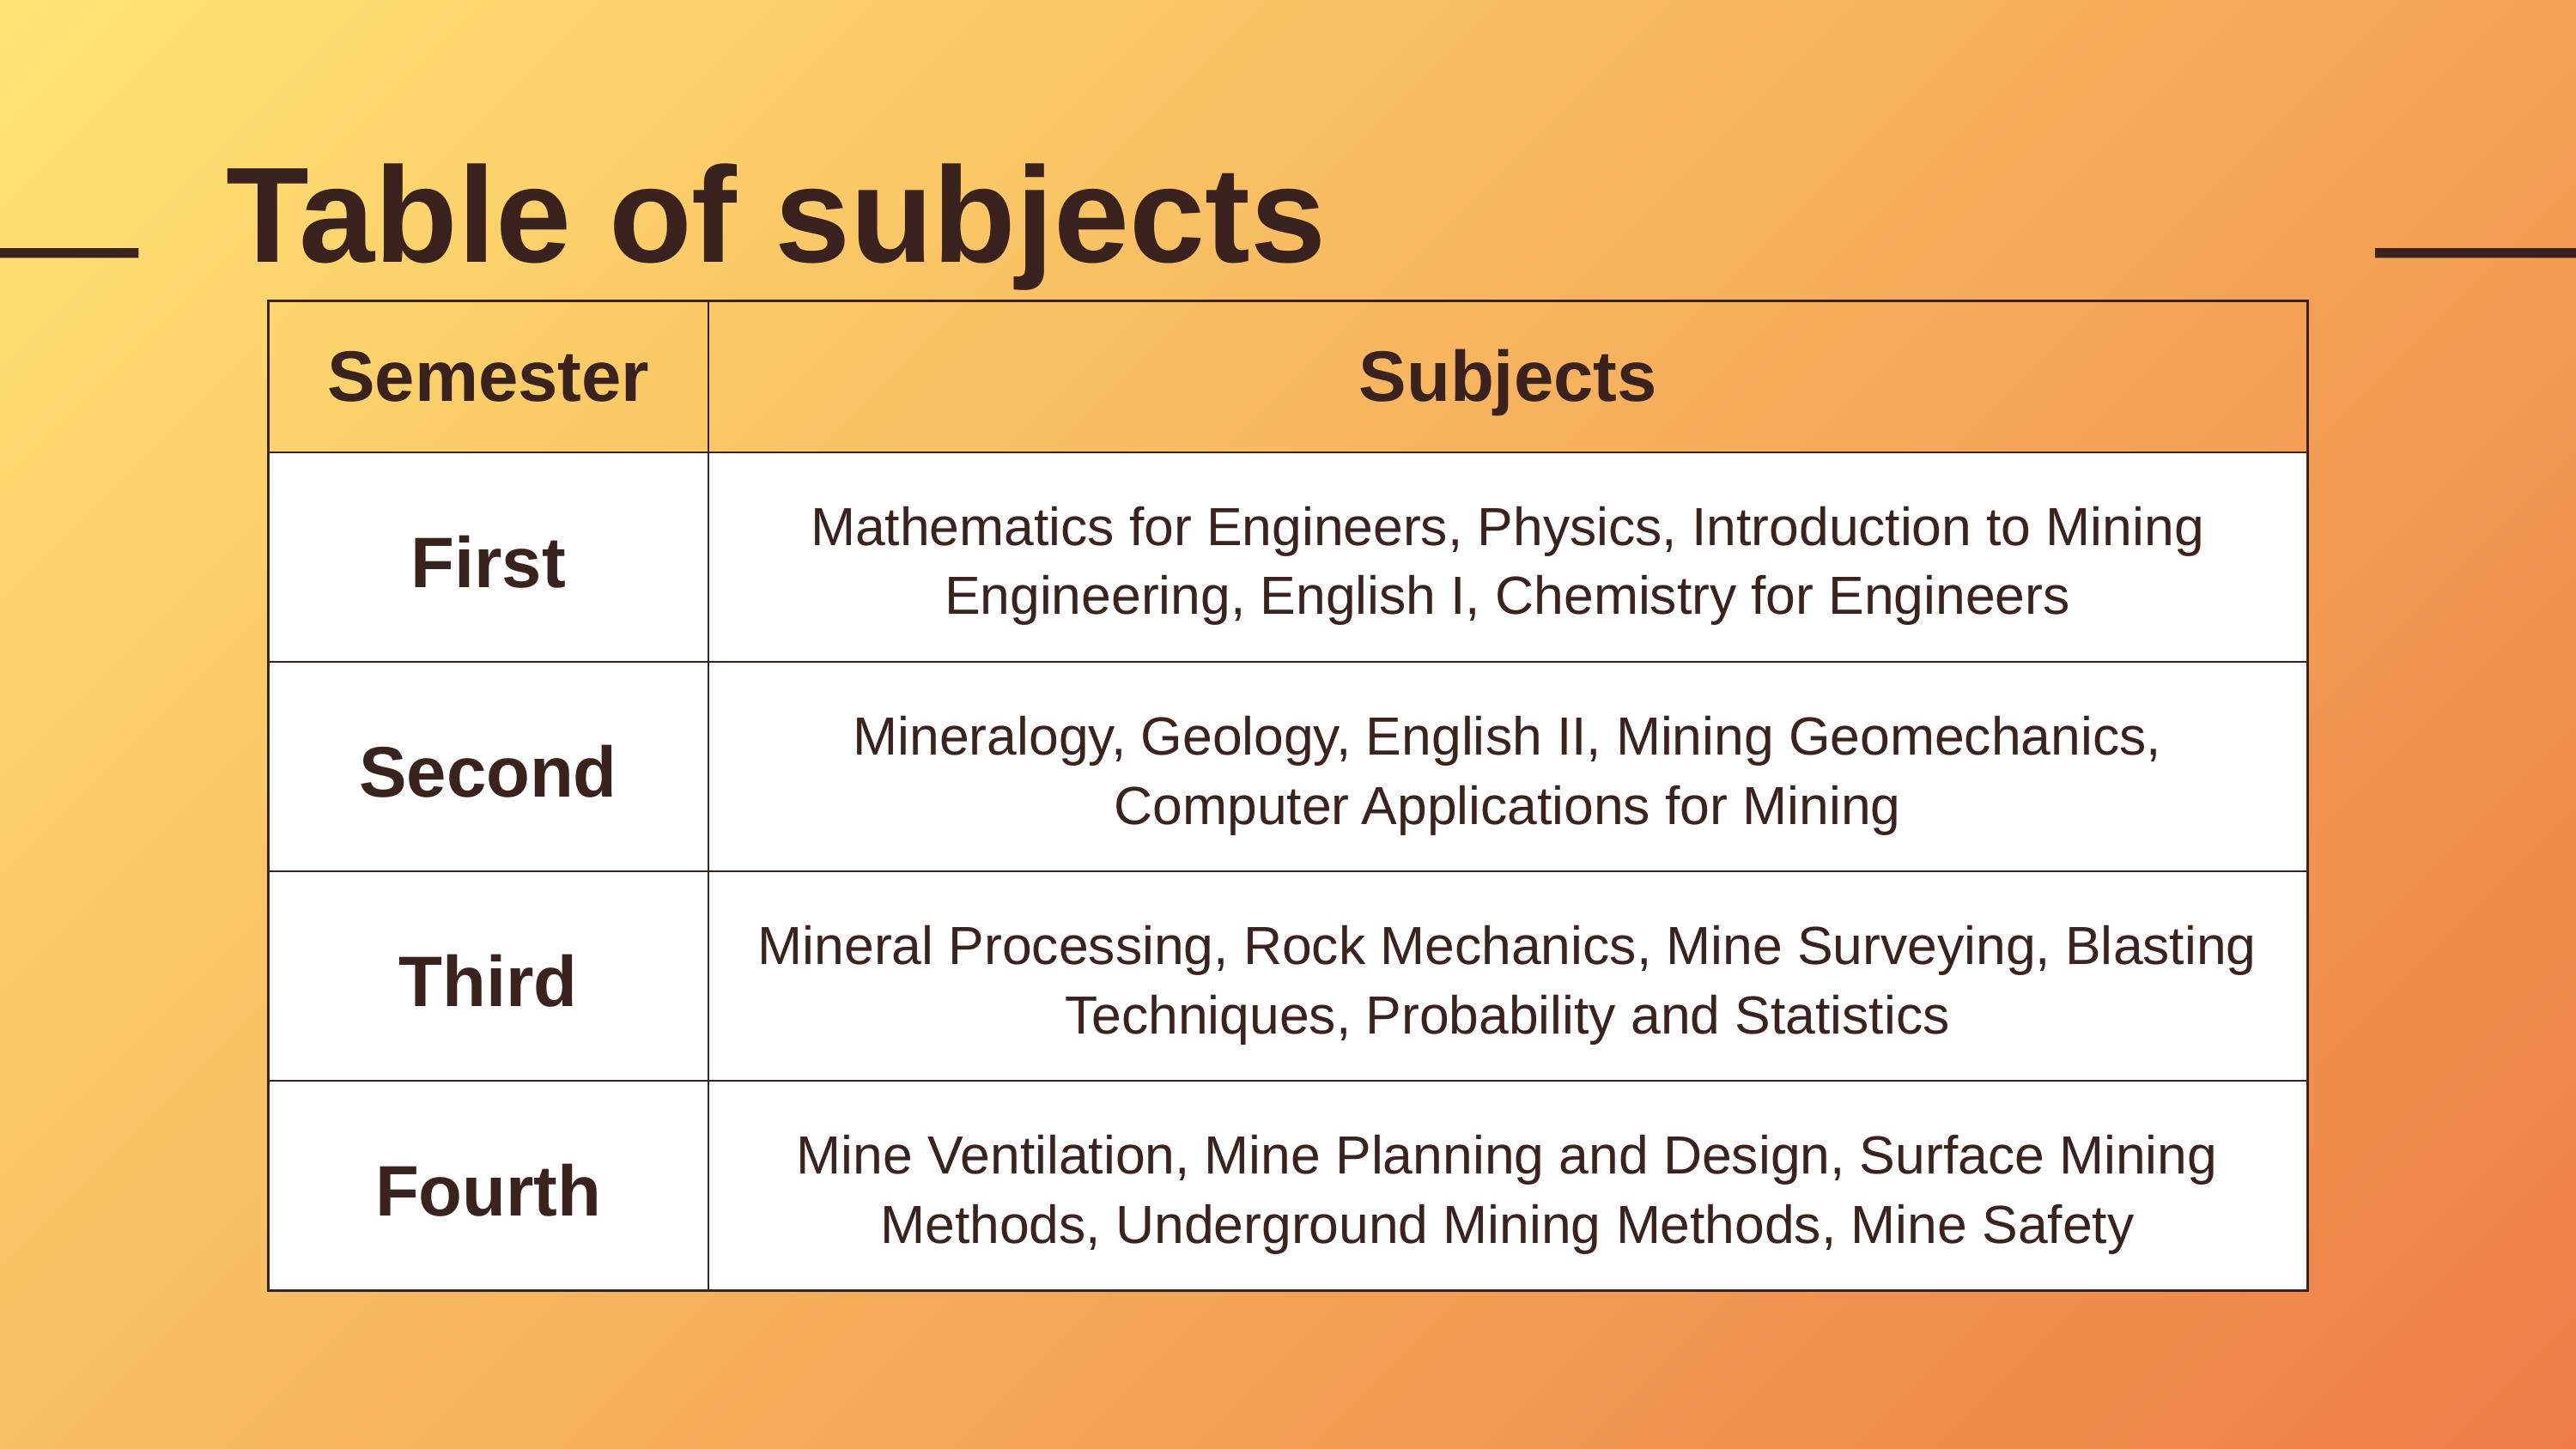

# Table of subjects
| Semester | Subjects |
| --- | --- |
| First | Mathematics for Engineers, Physics, Introduction to Mining Engineering, English I, Chemistry for Engineers |
| Second | Mineralogy, Geology, English II, Mining Geomechanics, Computer Applications for Mining |
| Third | Mineral Processing, Rock Mechanics, Mine Surveying, Blasting Techniques, Probability and Statistics |
| Fourth | Mine Ventilation, Mine Planning and Design, Surface Mining Methods, Underground Mining Methods, Mine Safety |